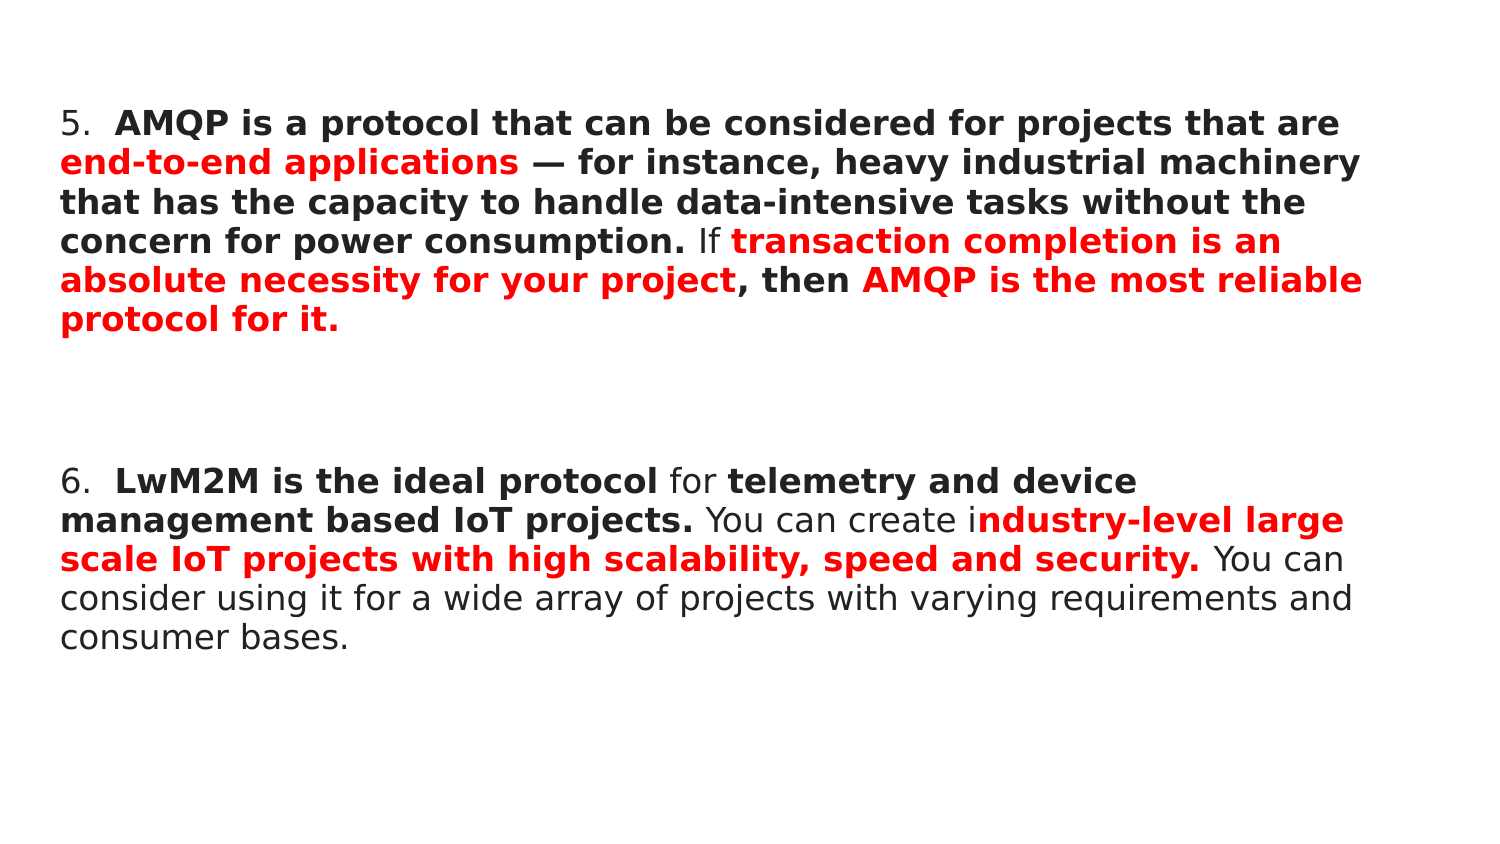

5.  AMQP is a protocol that can be considered for projects that are end-to-end applications — for instance, heavy industrial machinery that has the capacity to handle data-intensive tasks without the concern for power consumption. If transaction completion is an absolute necessity for your project, then AMQP is the most reliable protocol for it.

6.  LwM2M is the ideal protocol for telemetry and device management based IoT projects. You can create industry-level large scale IoT projects with high scalability, speed and security. You can consider using it for a wide array of projects with varying requirements and consumer bases.